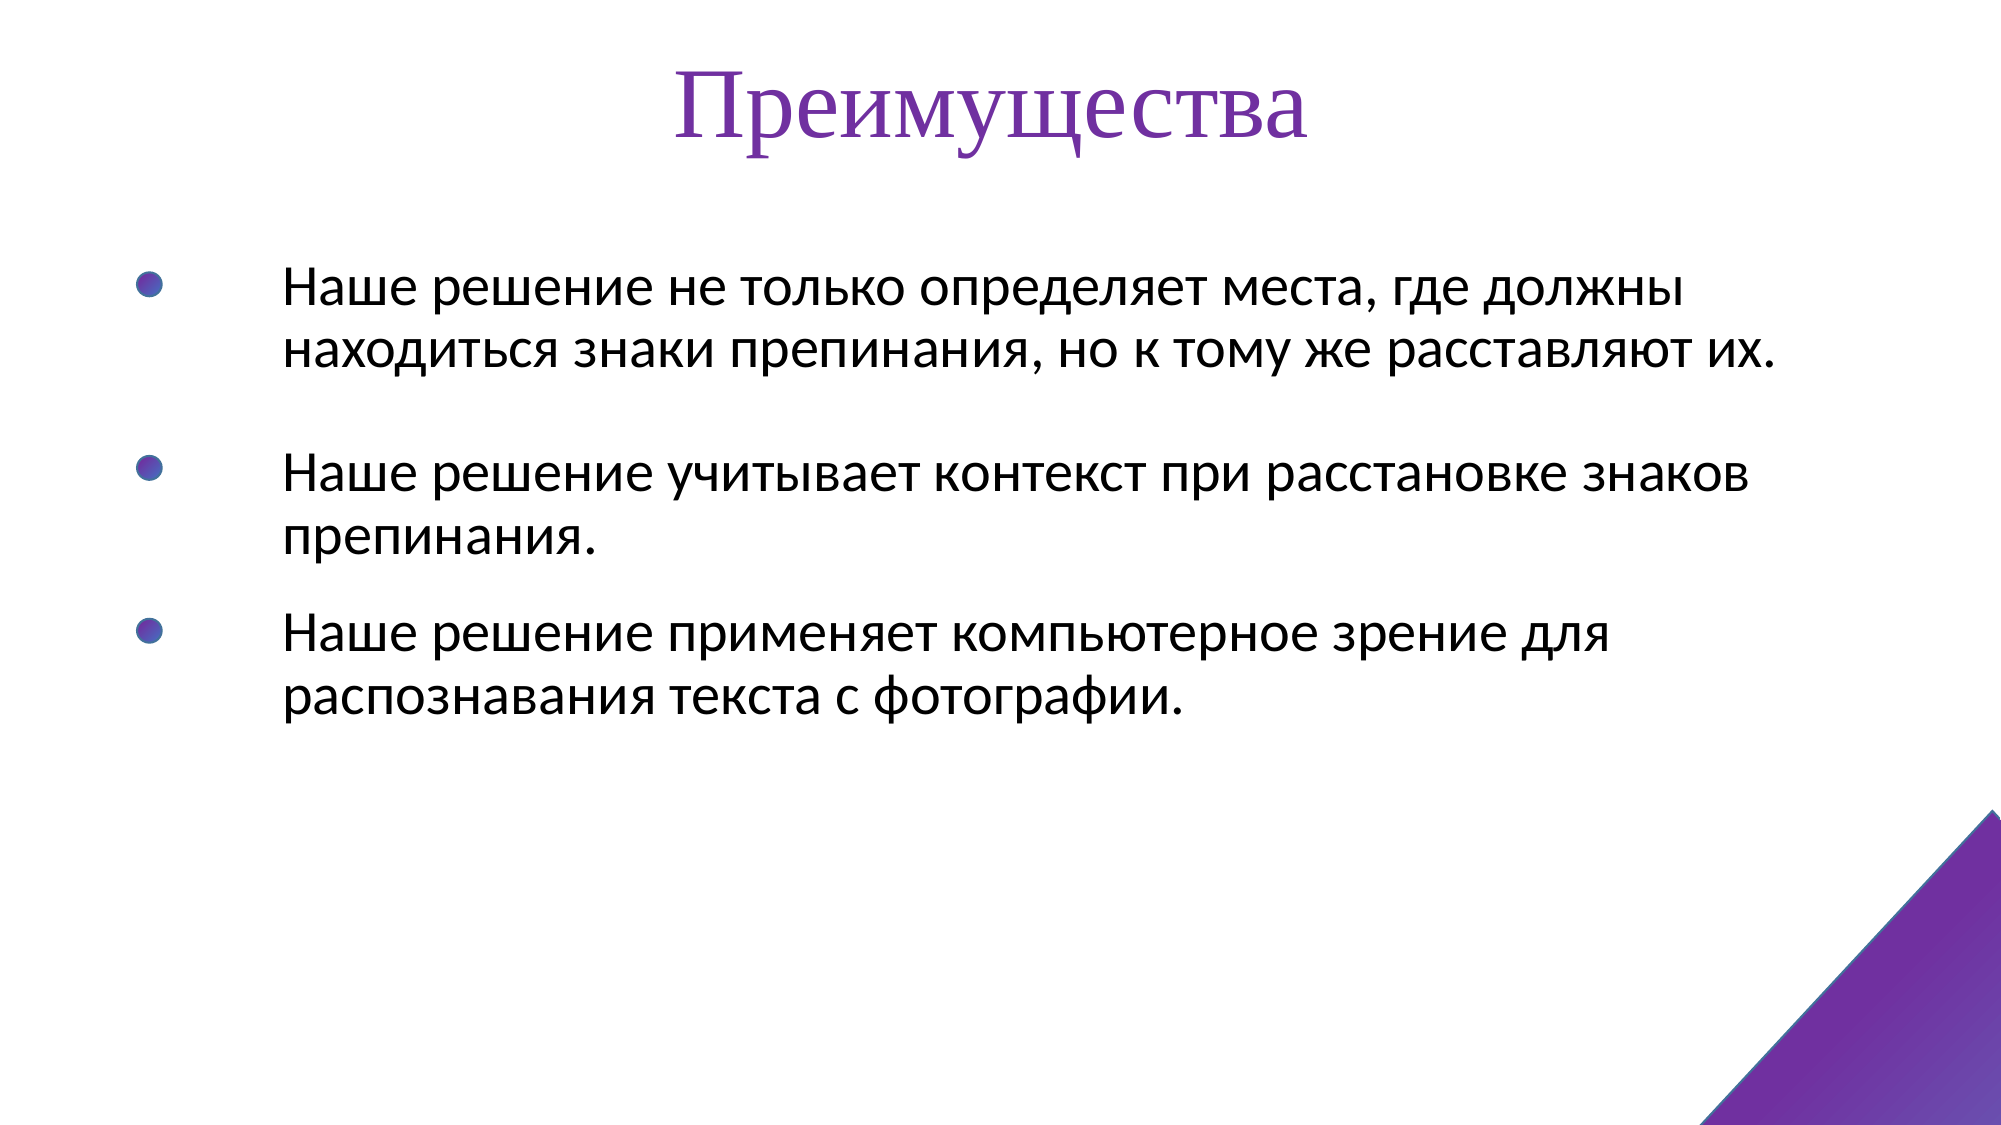

Преимущества
Наше решение не только определяет места, где должны находиться знаки препинания, но к тому же расставляют их.

Наше решение учитывает контекст при расстановке знаков препинания.

Наше решение применяет компьютерное зрение для распознавания текста с фотографии.